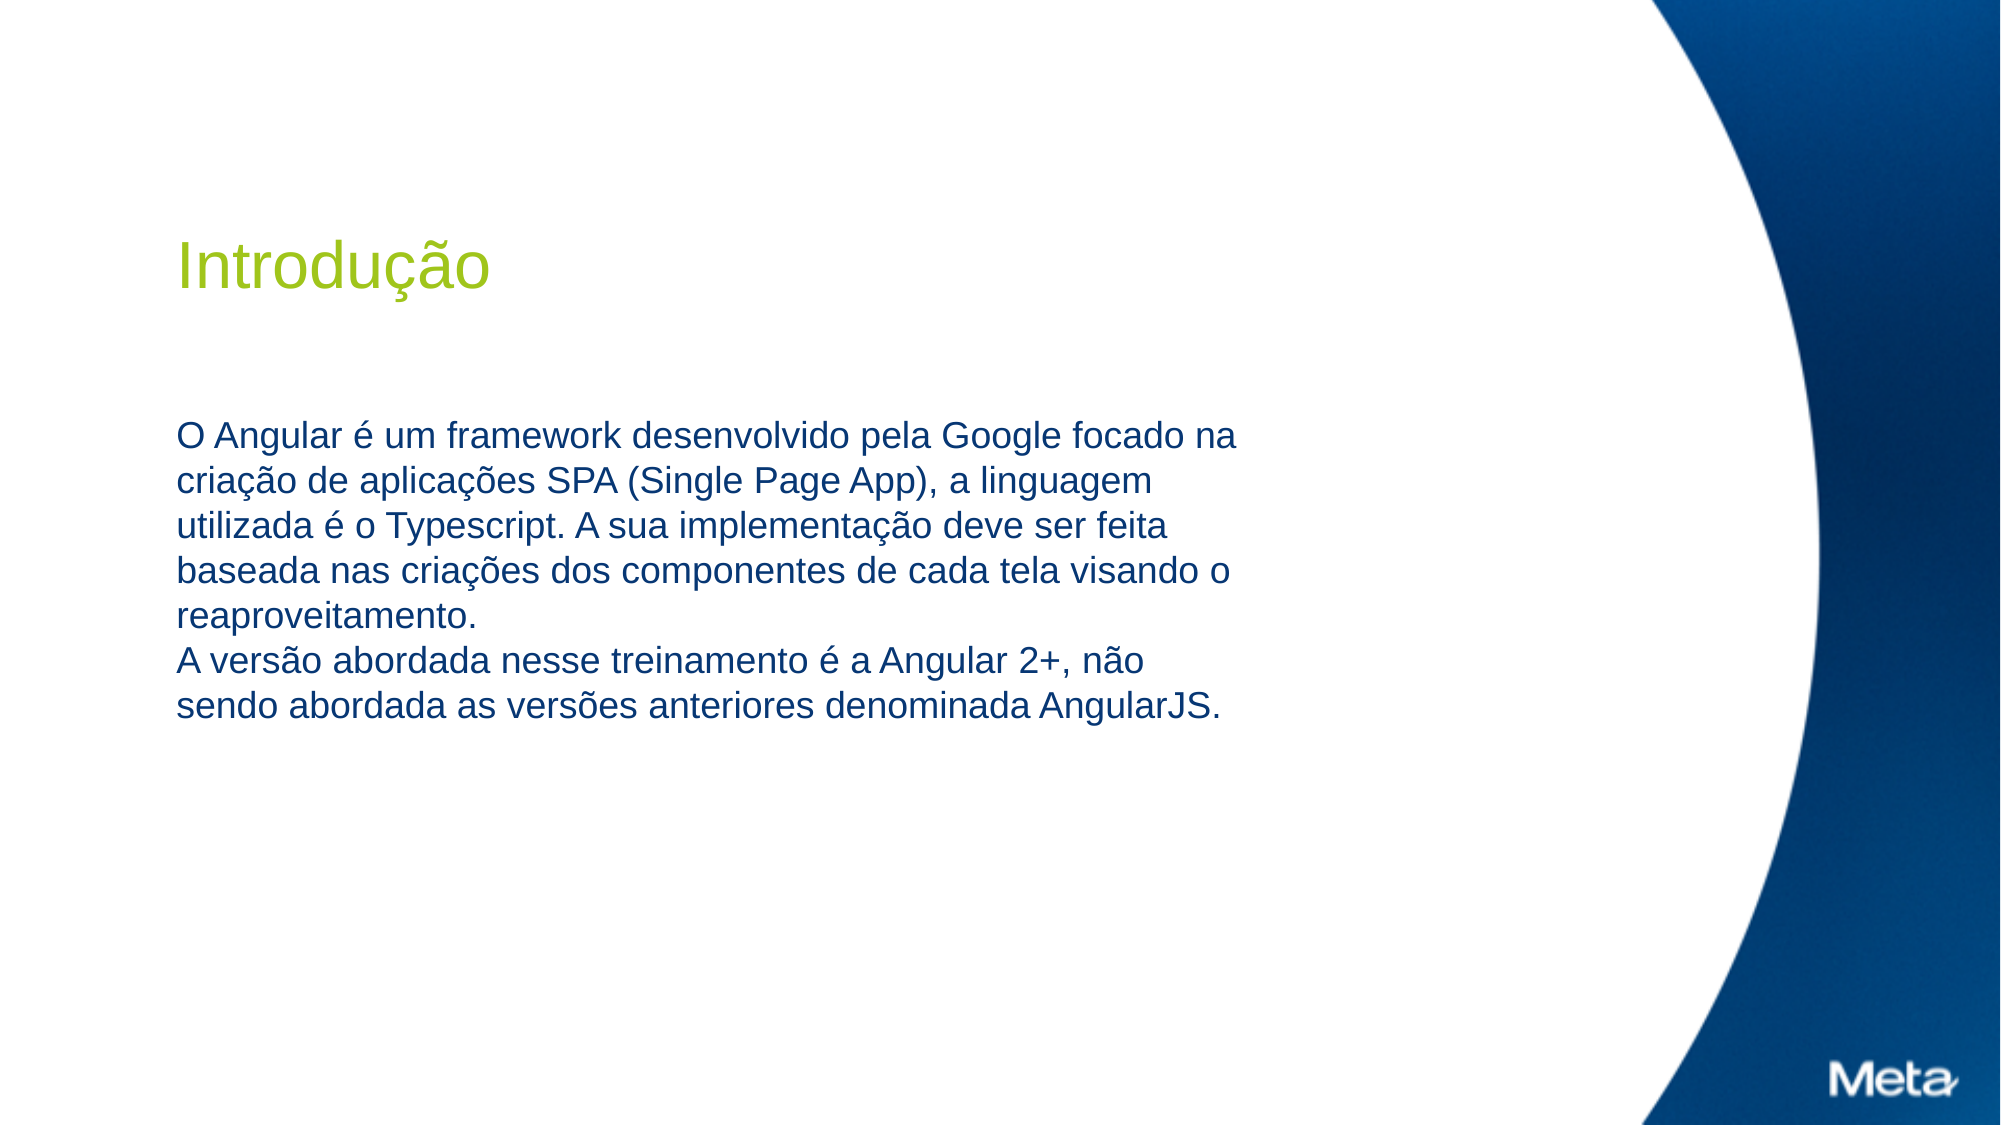

Introdução
O Angular é um framework desenvolvido pela Google focado na criação de aplicações SPA (Single Page App), a linguagem utilizada é o Typescript. A sua implementação deve ser feita baseada nas criações dos componentes de cada tela visando o reaproveitamento.
A versão abordada nesse treinamento é a Angular 2+, não sendo abordada as versões anteriores denominada AngularJS.